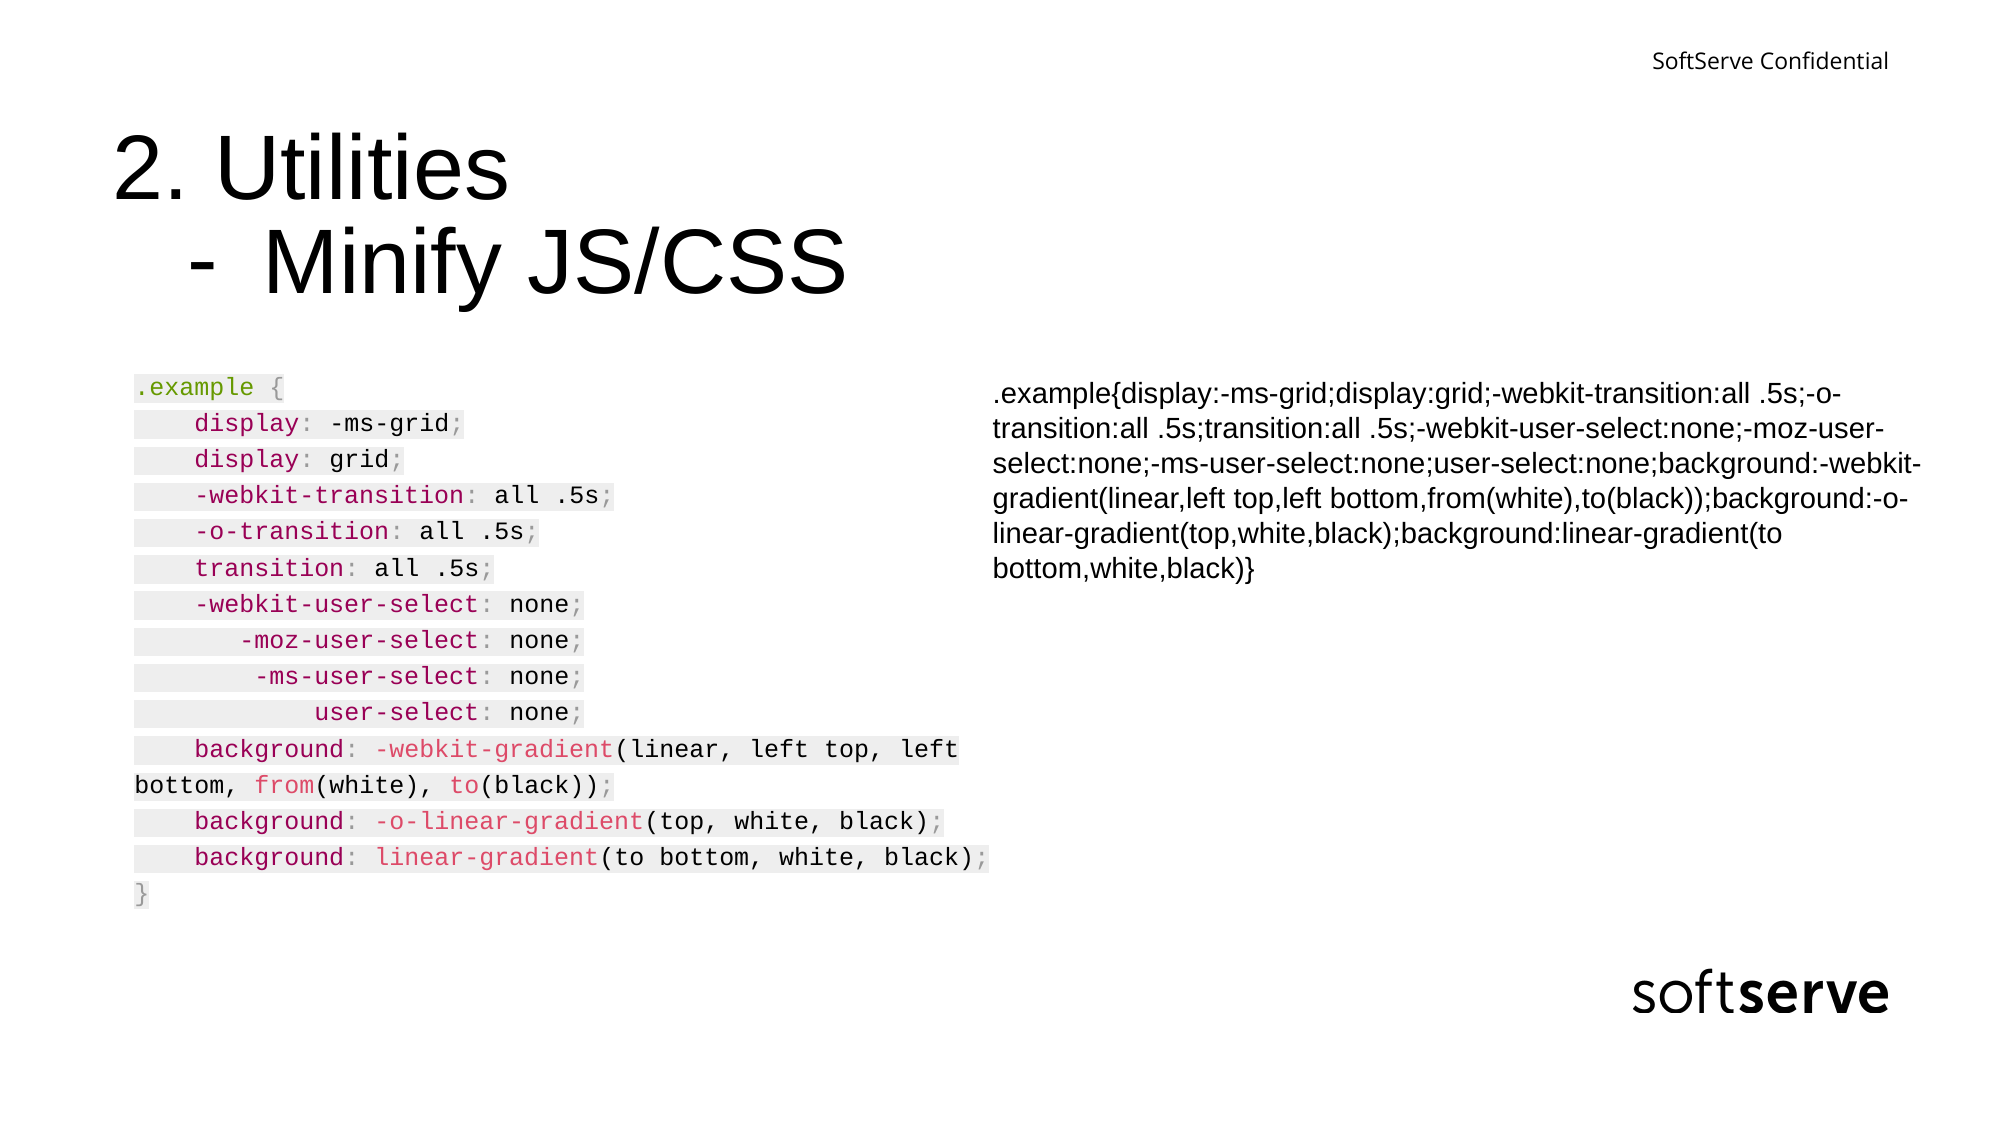

# 2. Utilities
Minify JS/CSS
.example {
    display: -ms-grid;
    display: grid;
    -webkit-transition: all .5s;
    -o-transition: all .5s;
    transition: all .5s;
    -webkit-user-select: none;
       -moz-user-select: none;
        -ms-user-select: none;
            user-select: none;
    background: -webkit-gradient(linear, left top, left bottom, from(white), to(black));
    background: -o-linear-gradient(top, white, black);
    background: linear-gradient(to bottom, white, black);
}
.example{display:-ms-grid;display:grid;-webkit-transition:all .5s;-o-transition:all .5s;transition:all .5s;-webkit-user-select:none;-moz-user-select:none;-ms-user-select:none;user-select:none;background:-webkit-gradient(linear,left top,left bottom,from(white),to(black));background:-o-linear-gradient(top,white,black);background:linear-gradient(to bottom,white,black)}